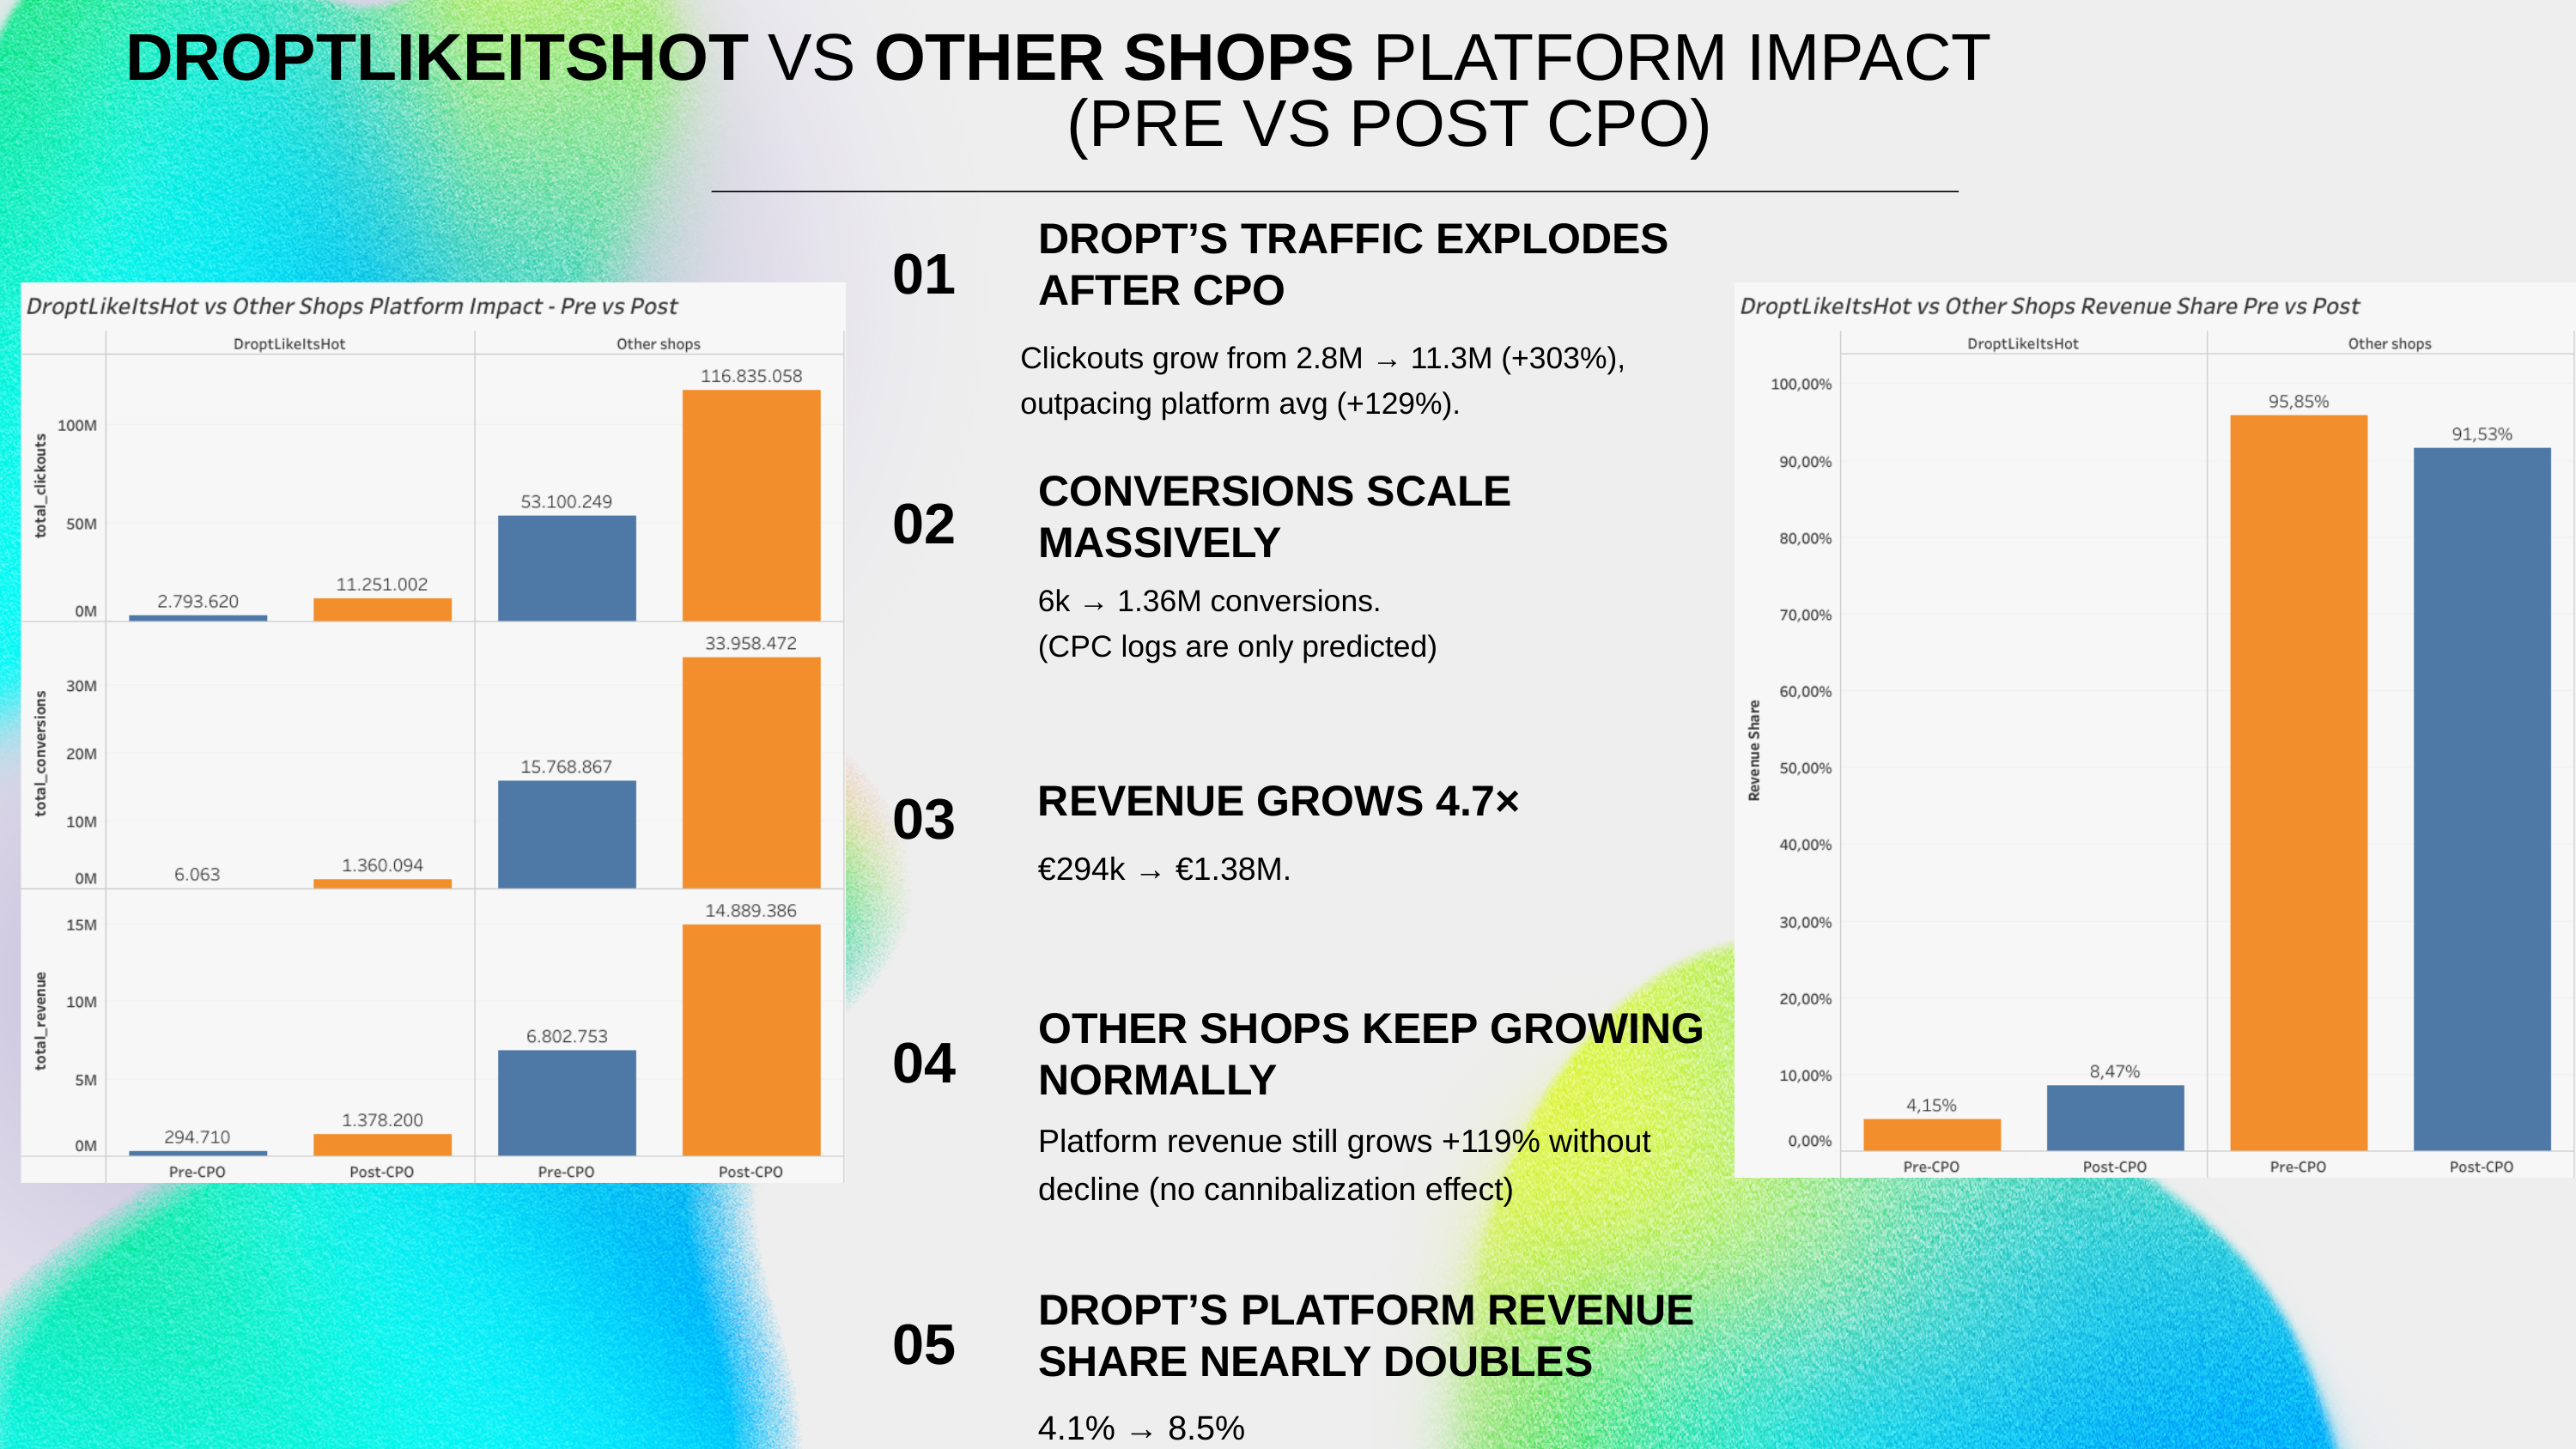

DROPTLIKEITSHOT VS OTHER SHOPS PLATFORM IMPACT                                     (PRE VS POST CPO)

DROPT’S TRAFFIC EXPLODES AFTER CPO
01

Clickouts grow from 2.8M → 11.3M (+303%), outpacing platform avg (+129%).

CONVERSIONS SCALE
MASSIVELY
02
6k → 1.36M conversions.
(CPC logs are only predicted)

REVENUE GROWS 4.7×
03
€294k → €1.38M.
OTHER SHOPS KEEP GROWING NORMALLY
04

Platform revenue still grows +119% without decline (no cannibalization effect)
DROPT’S PLATFORM REVENUE SHARE NEARLY DOUBLES
05
4.1% → 8.5%